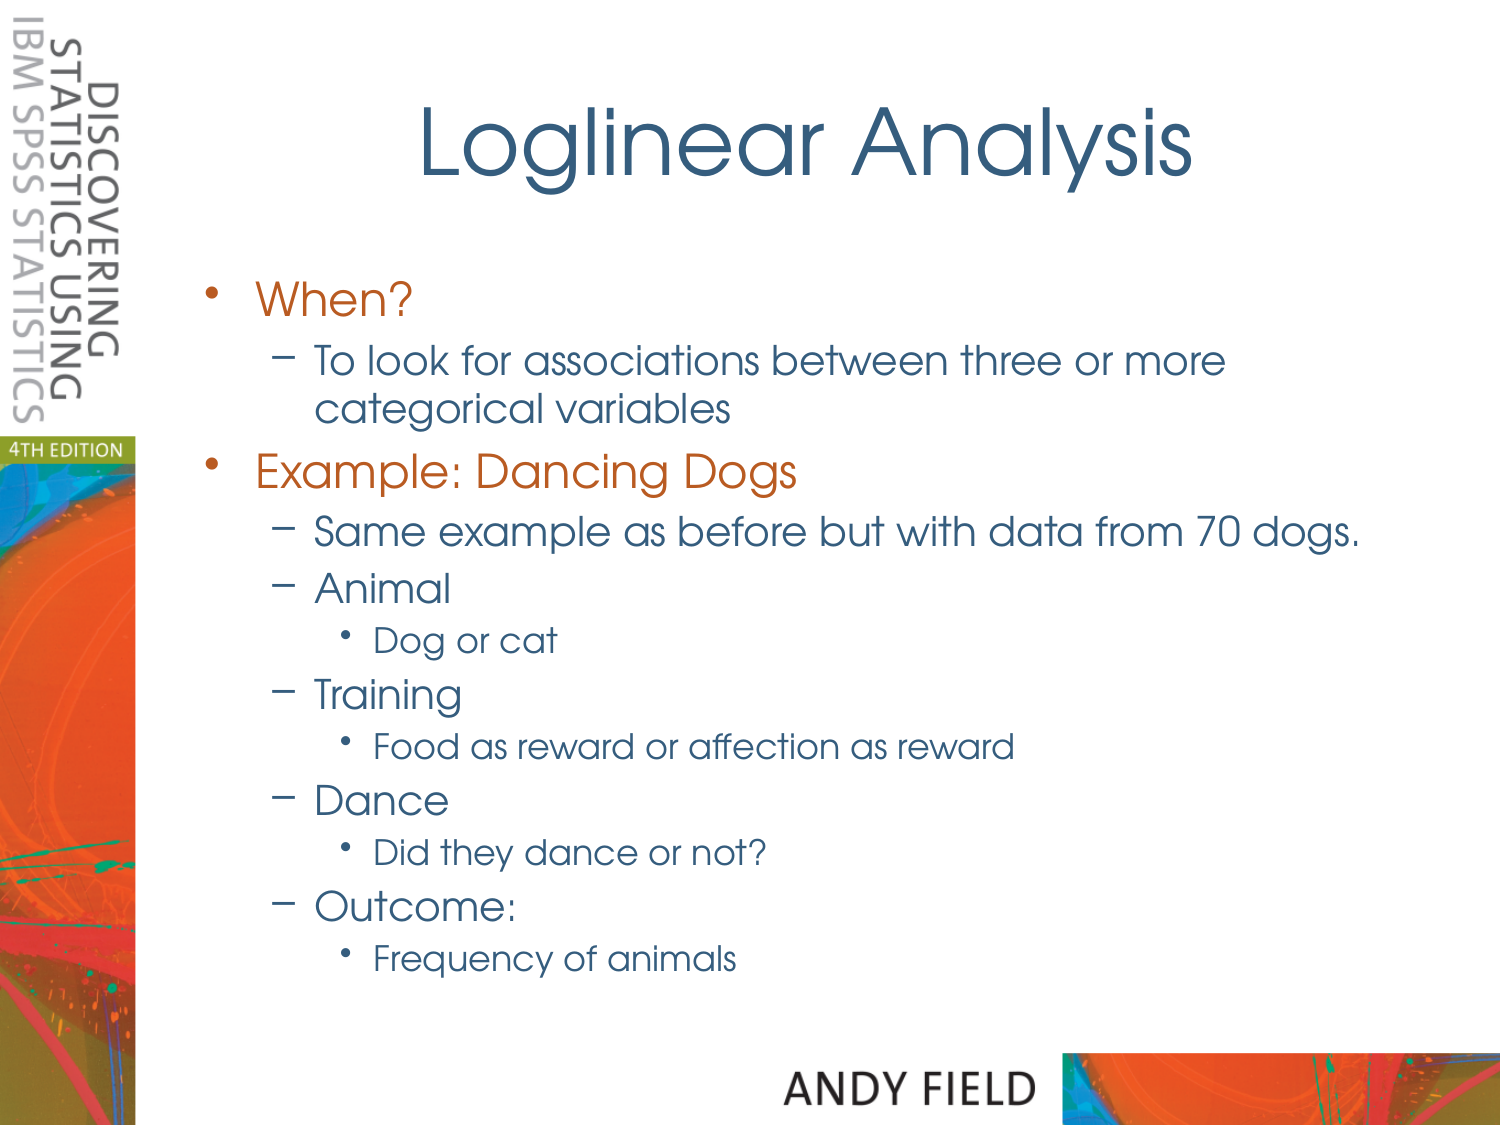

# Loglinear Analysis
When?
To look for associations between three or more categorical variables
Example: Dancing Dogs
Same example as before but with data from 70 dogs.
Animal
Dog or cat
Training
Food as reward or affection as reward
Dance
Did they dance or not?
Outcome:
Frequency of animals